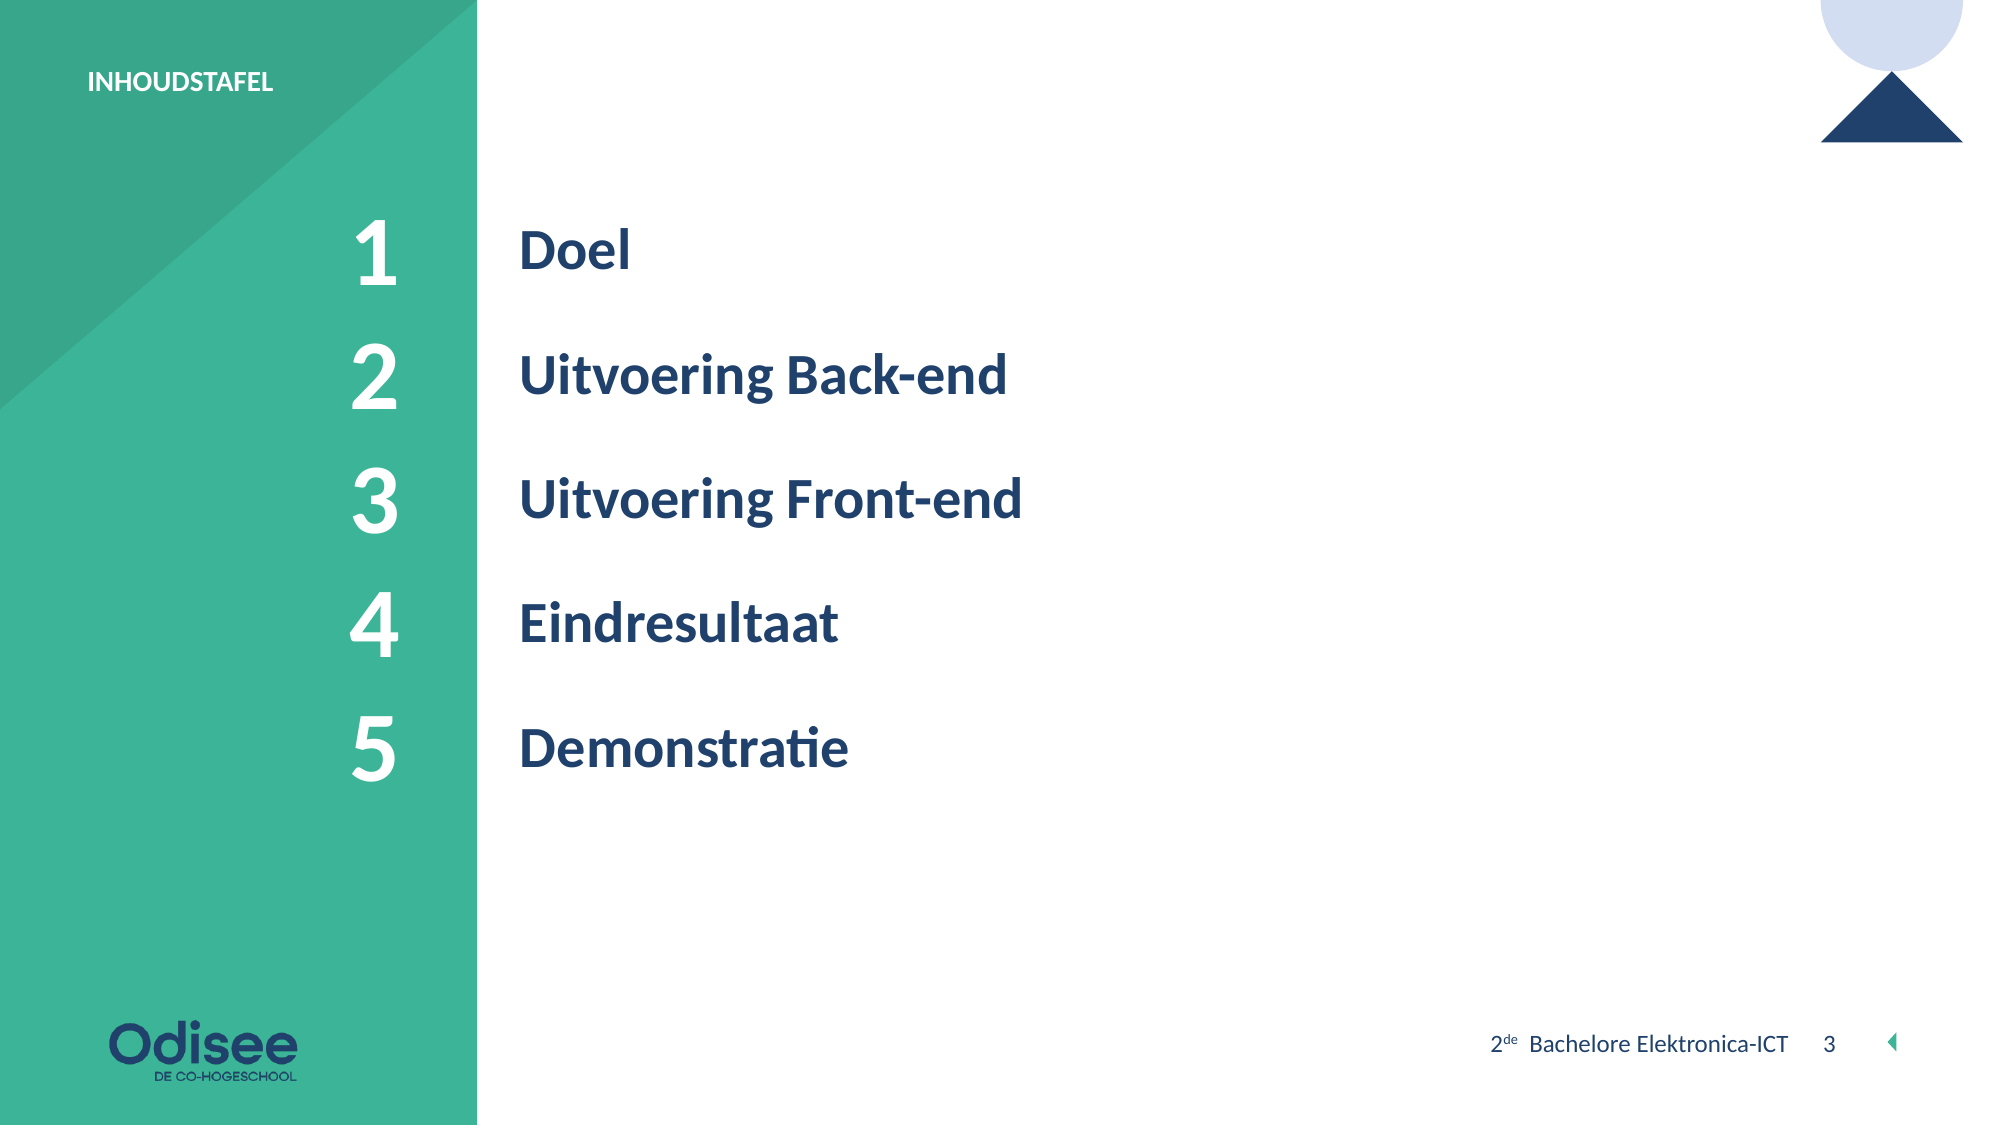

1
Doel
2
Uitvoering Back-end

3
Uitvoering Front-end

4
Eindresultaat
5
Demonstratie

2de  Bachelore Elektronica-ICT

3